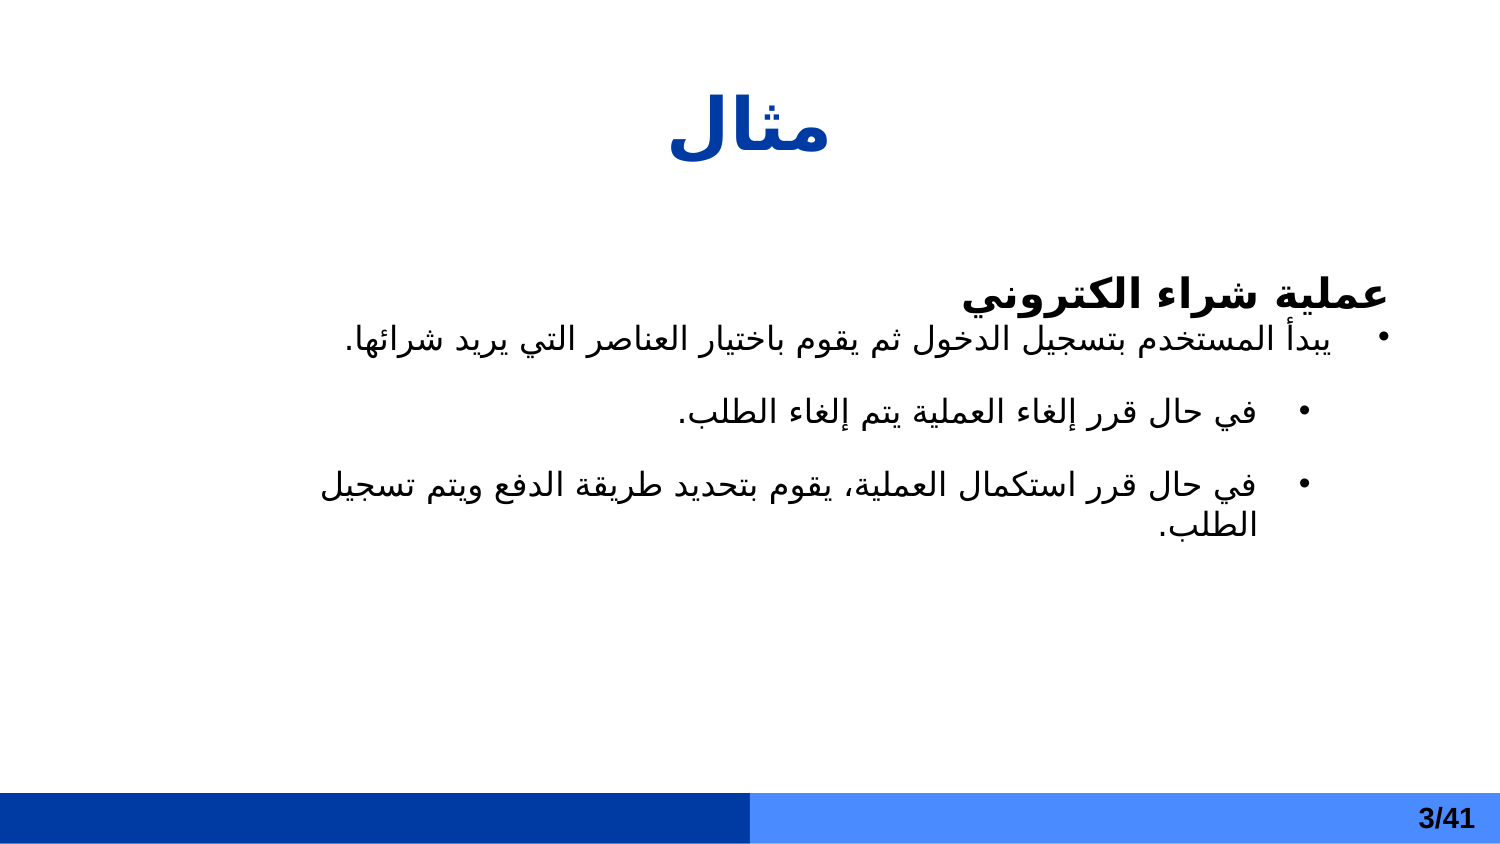

# مثال
عملية شراء الكتروني
يبدأ المستخدم بتسجيل الدخول ثم يقوم باختيار العناصر التي يريد شرائها.
في حال قرر إلغاء العملية يتم إلغاء الطلب.
في حال قرر استكمال العملية، يقوم بتحديد طريقة الدفع ويتم تسجيل الطلب.

3/41